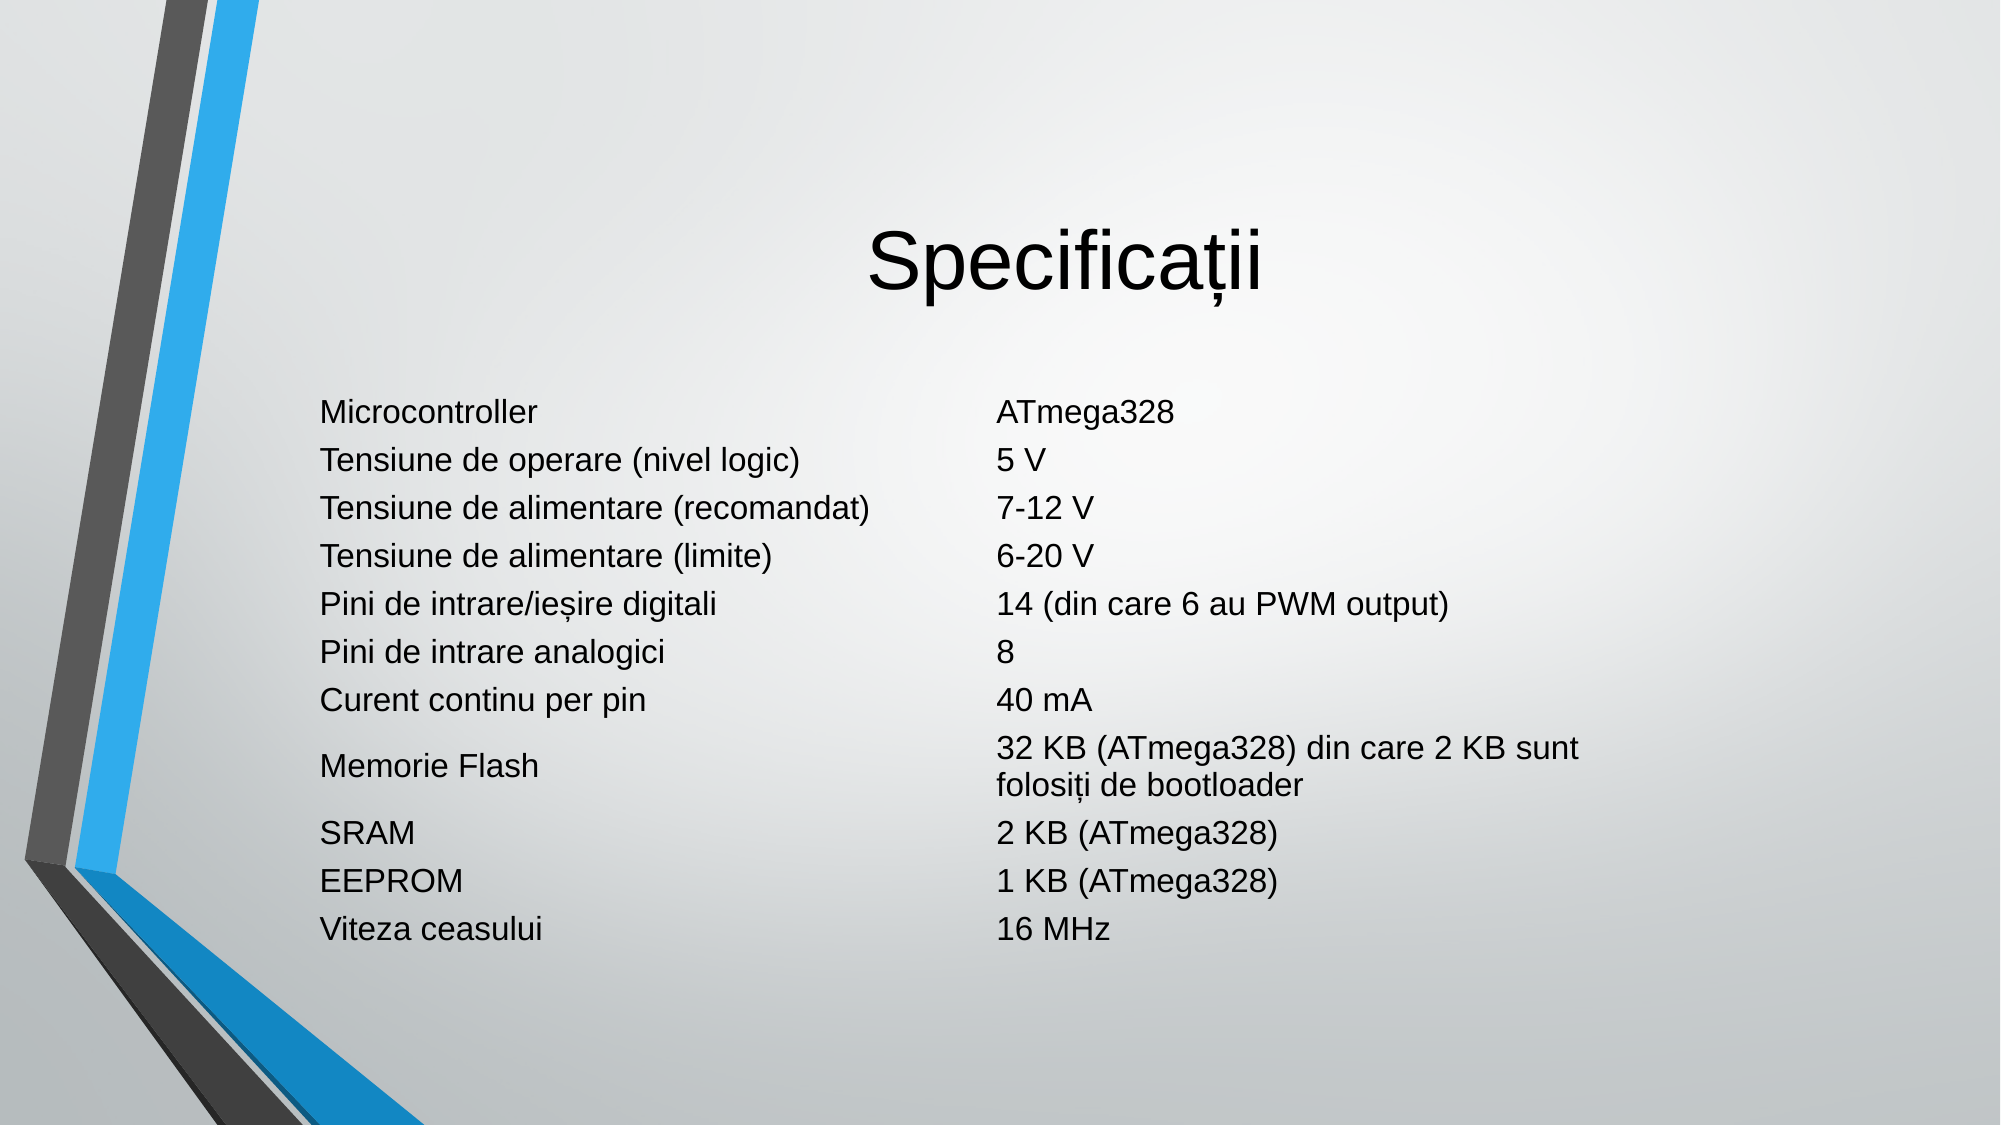

# Specificații
| Microcontroller | ATmega328 |
| --- | --- |
| Tensiune de operare (nivel logic) | 5 V |
| Tensiune de alimentare (recomandat) | 7-12 V |
| Tensiune de alimentare (limite) | 6-20 V |
| Pini de intrare/ieșire digitali | 14 (din care 6 au PWM output) |
| Pini de intrare analogici | 8 |
| Curent continu per pin | 40 mA |
| Memorie Flash | 32 KB (ATmega328) din care 2 KB sunt folosiți de bootloader |
| SRAM | 2 KB (ATmega328) |
| EEPROM | 1 KB (ATmega328) |
| Viteza ceasului | 16 MHz |